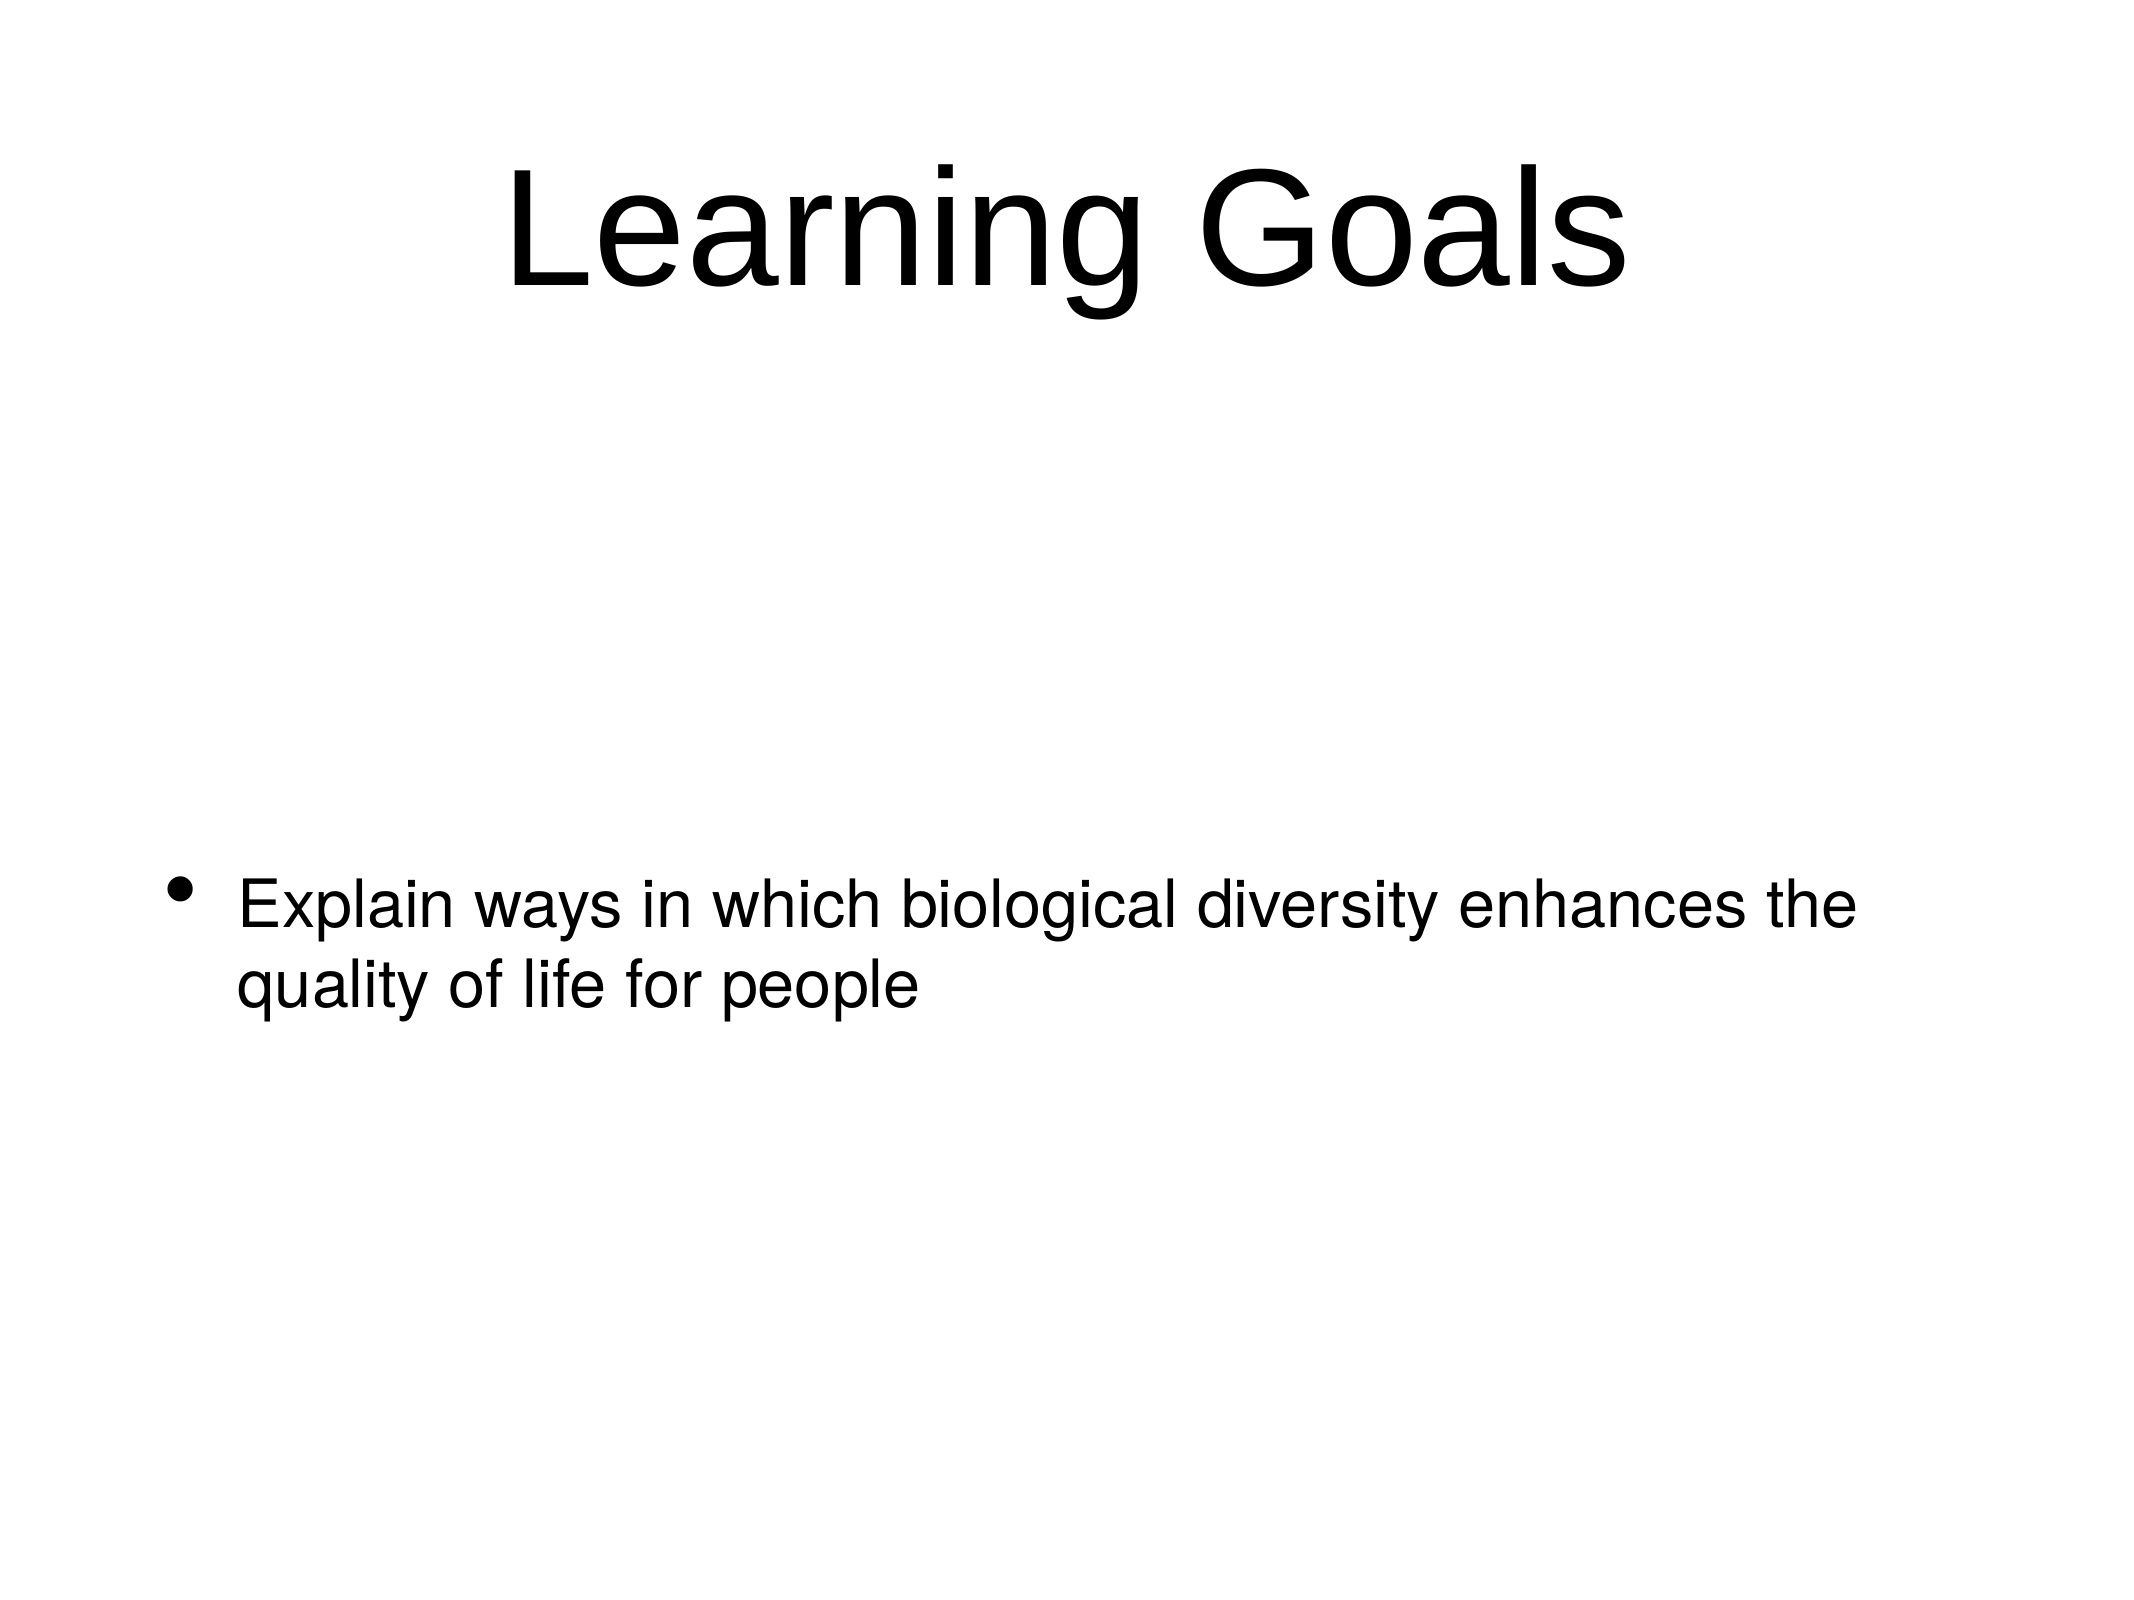

# Learning Goals
Explain ways in which biological diversity enhances the quality of life for people